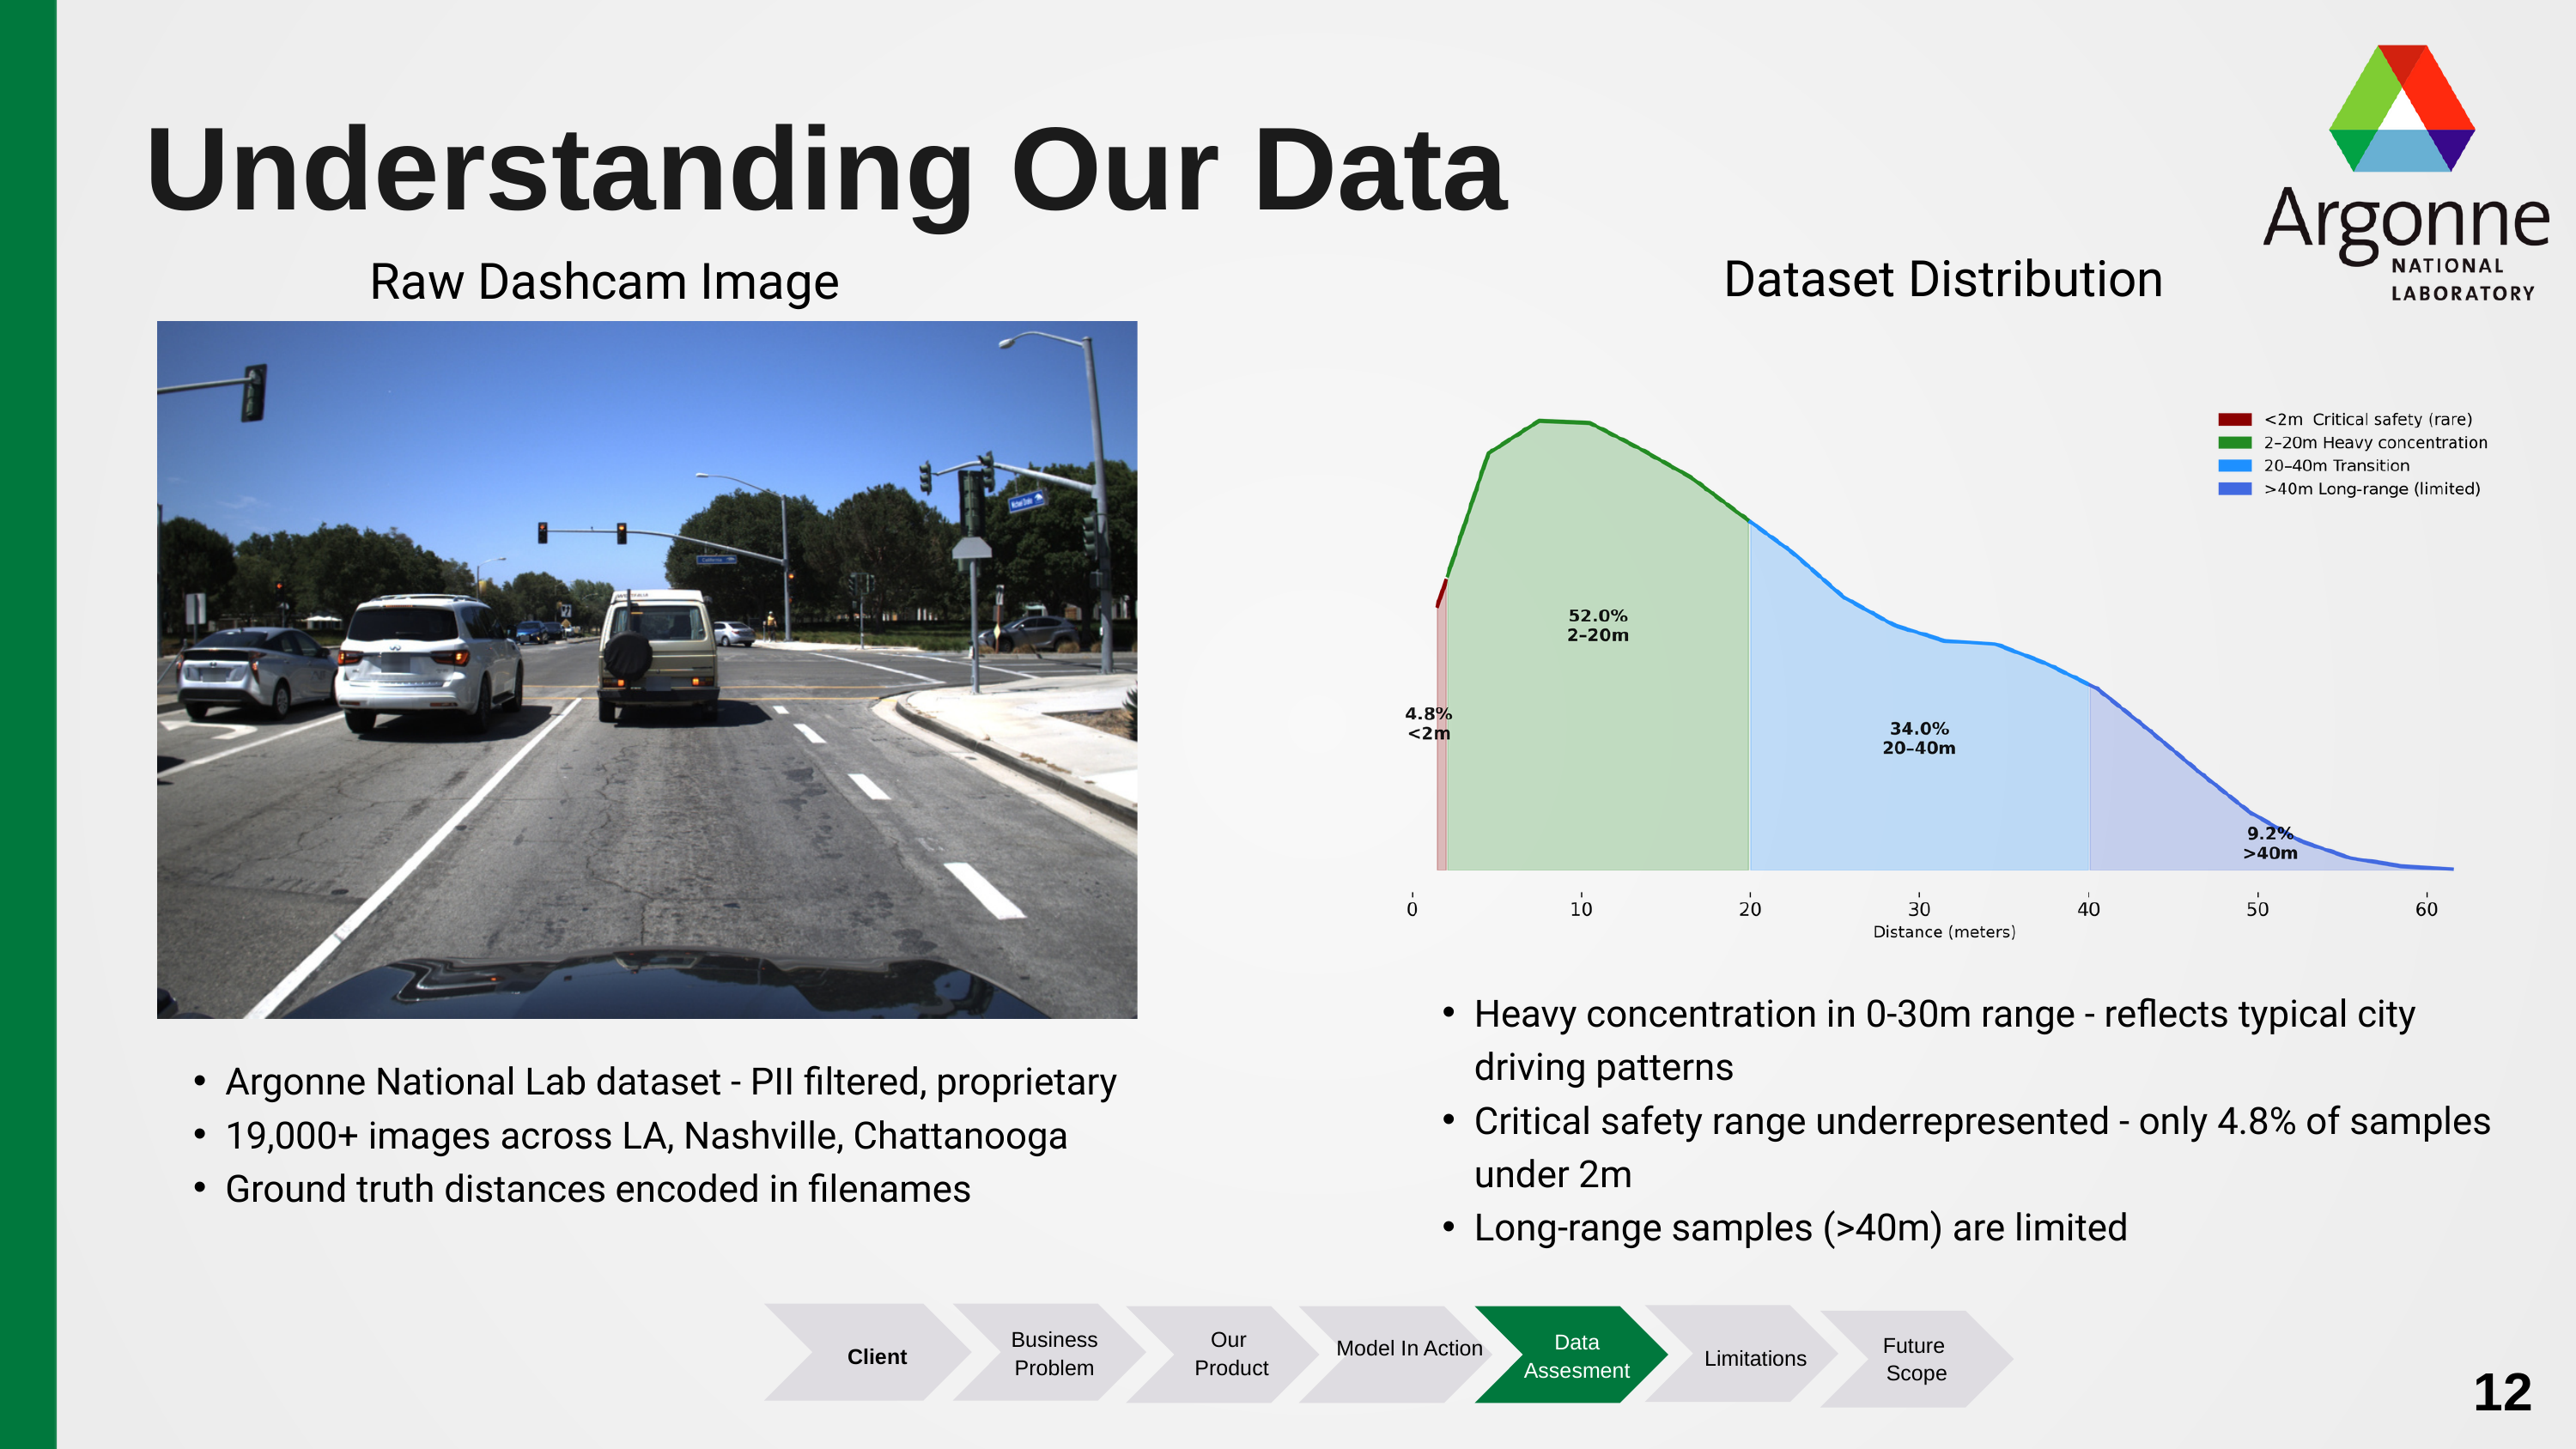

Understanding Our Data
Raw Dashcam Image
Dataset Distribution

Heavy concentration in 0-30m range - reflects typical city driving patterns
Critical safety range underrepresented - only 4.8% of samples under 2m
Long-range samples (>40m) are limited
Argonne National Lab dataset - PII filtered, proprietary
19,000+ images across LA, Nashville, Chattanooga
Ground truth distances encoded in filenames

Business Problem
Our
 Product
Data Assesment
Future
Scope
Model In Action
Client
Limitations
12